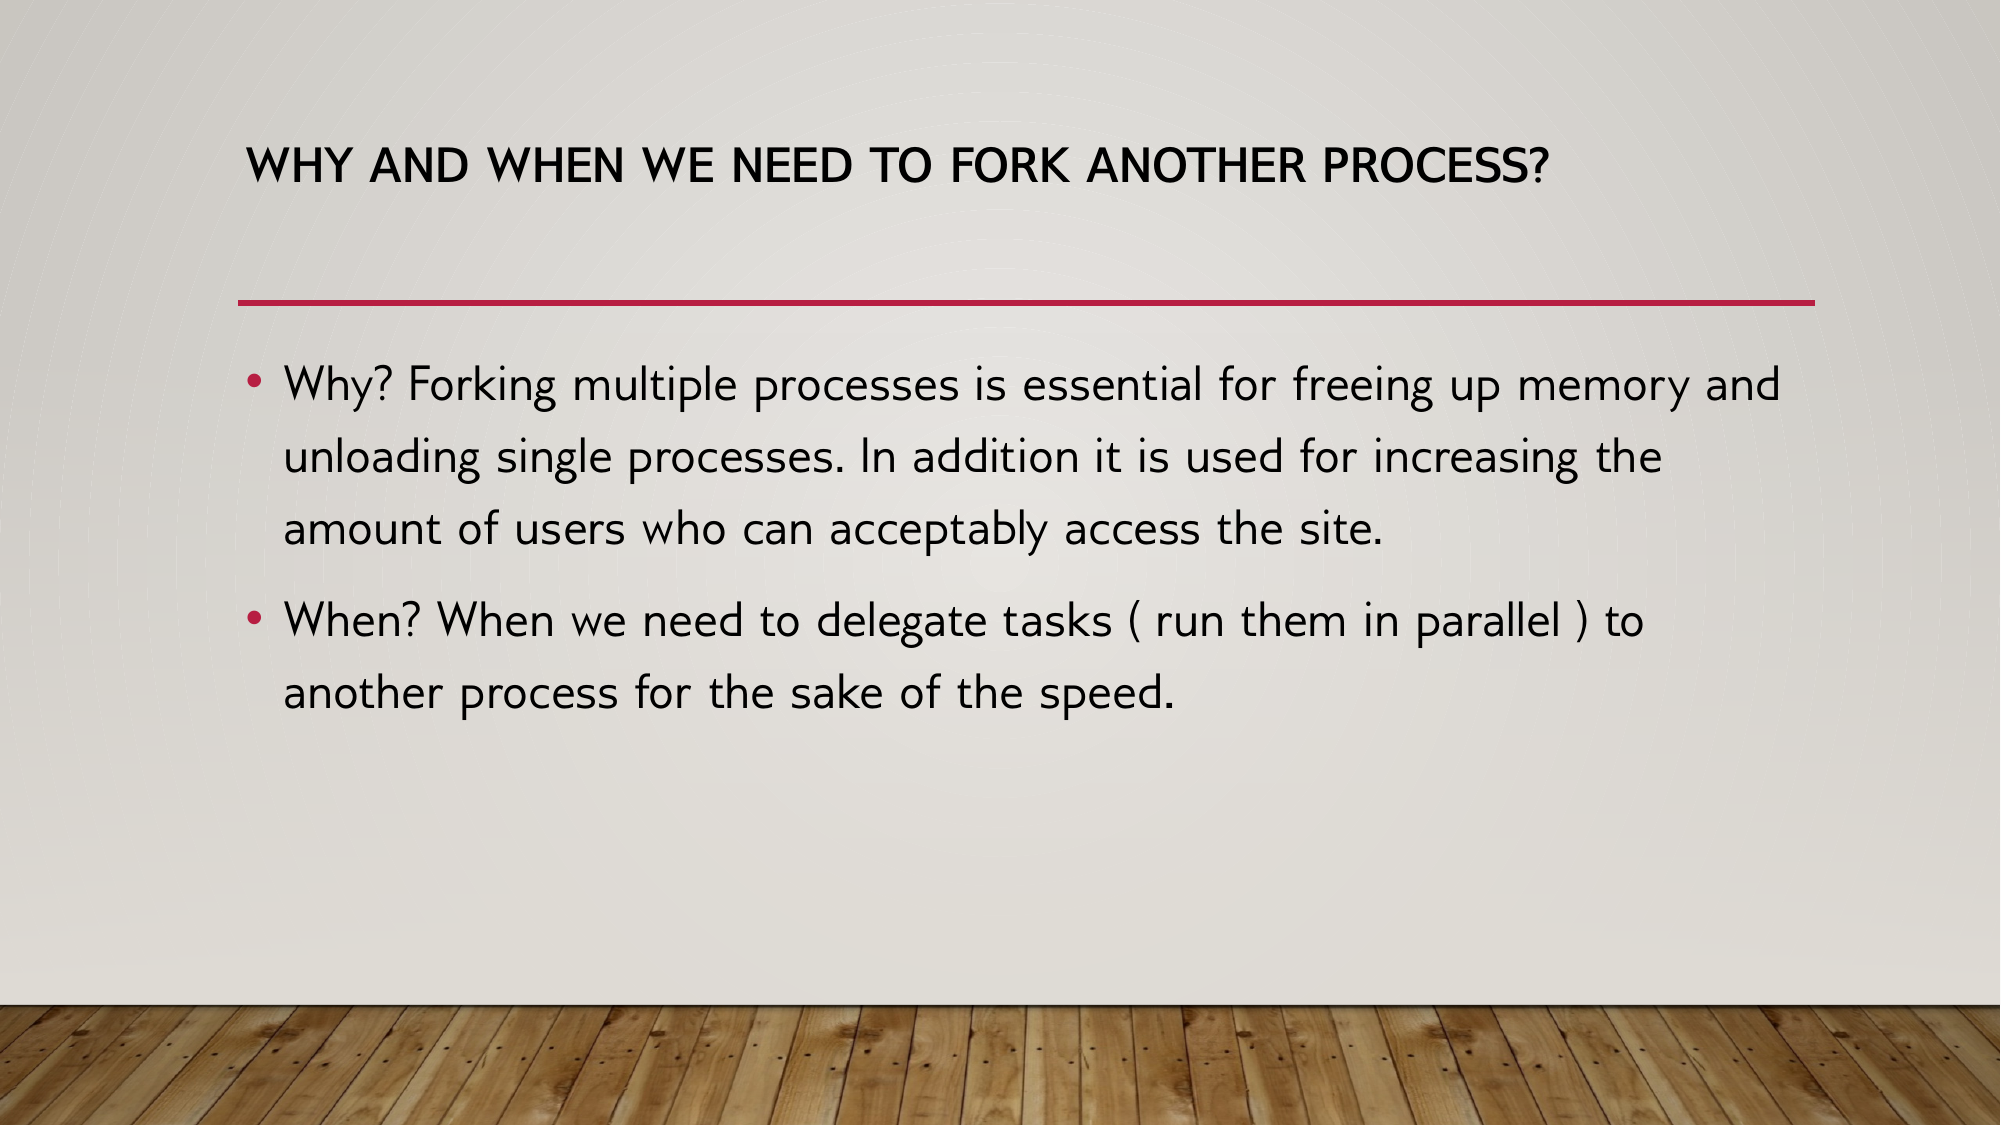

# Why and when we need to fork another process?
Why? Forking multiple processes is essential for freeing up memory and unloading single processes. In addition it is used for increasing the amount of users who can acceptably access the site.
When? When we need to delegate tasks ( run them in parallel ) to another process for the sake of the speed.